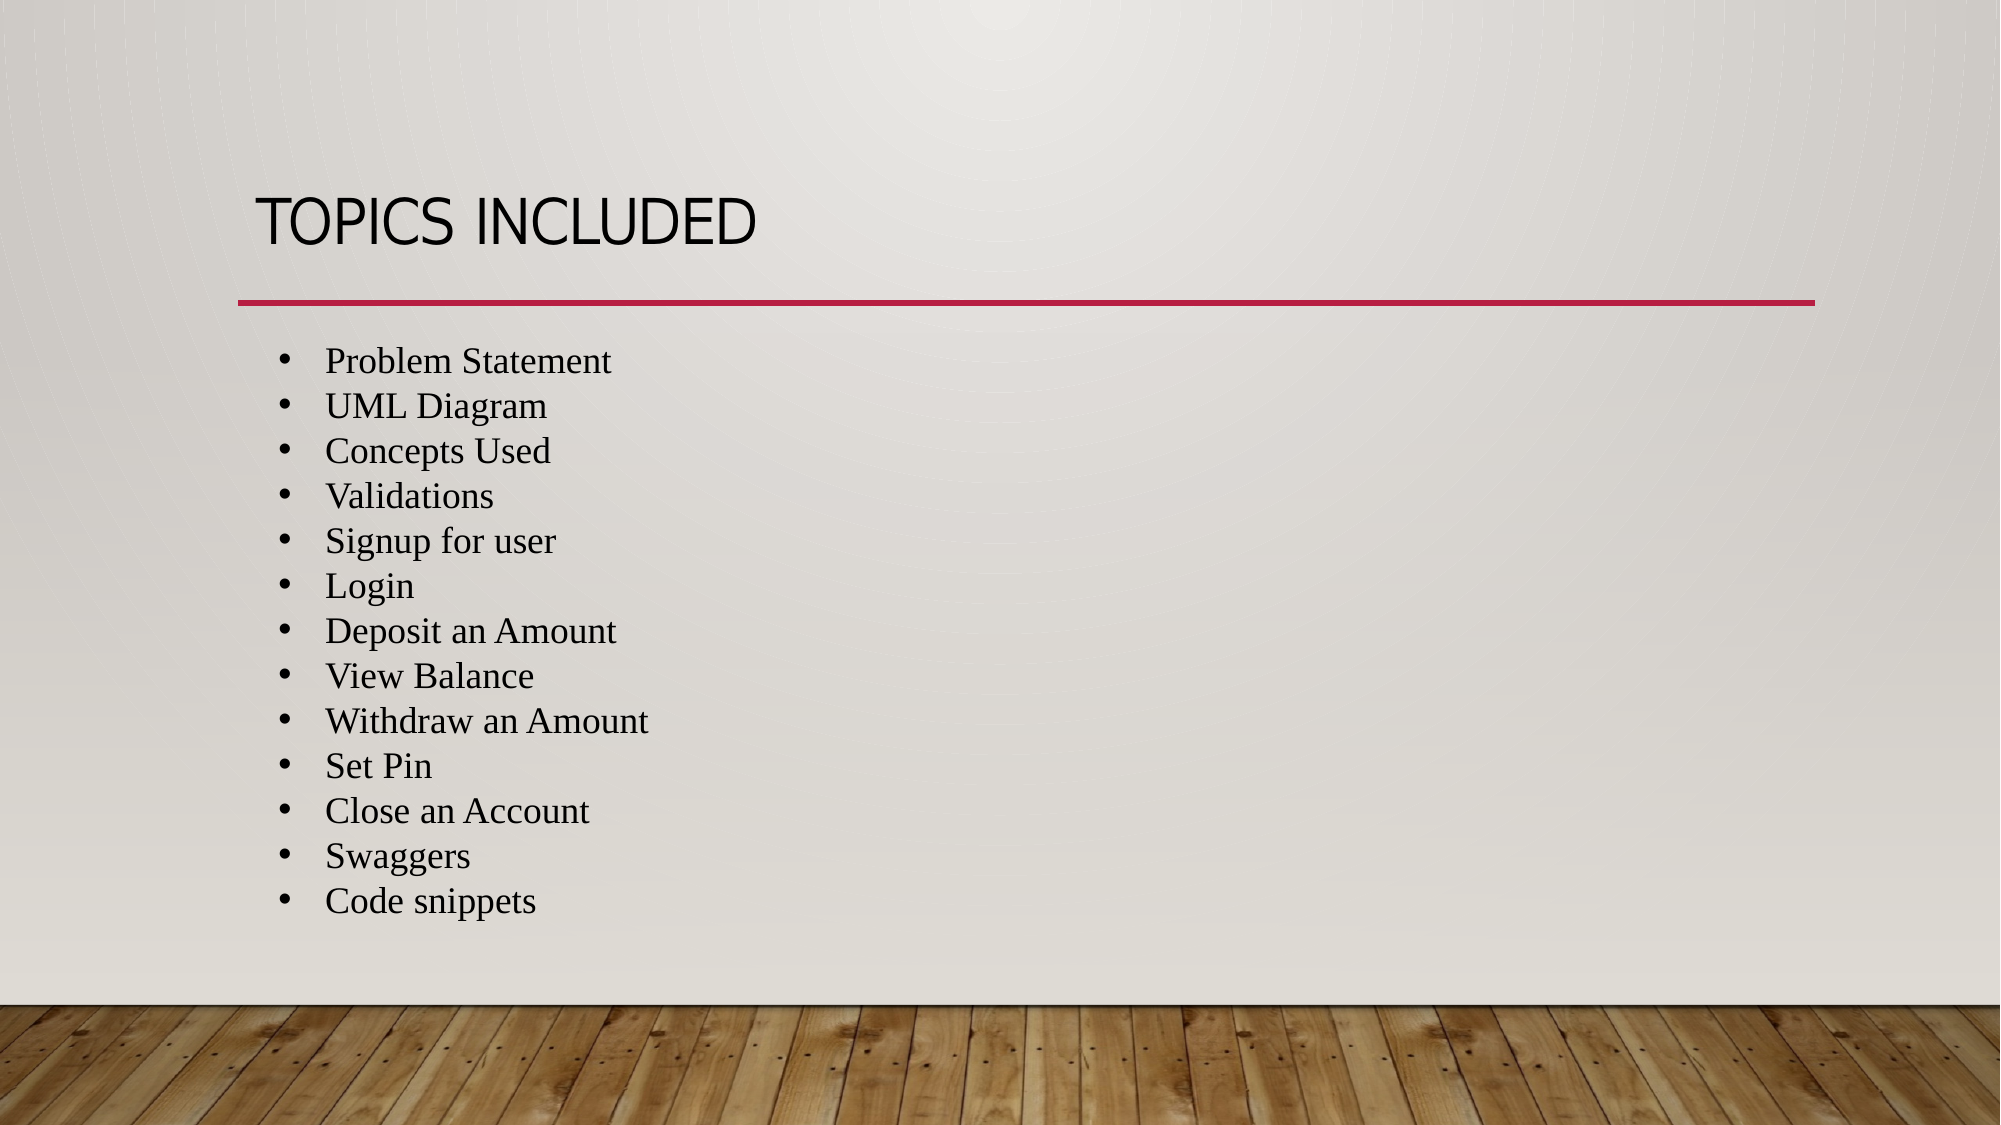

# Topics included

Problem Statement
UML Diagram
Concepts Used
Validations
Signup for user
Login
Deposit an Amount
View Balance
Withdraw an Amount
Set Pin
Close an Account
Swaggers
Code snippets